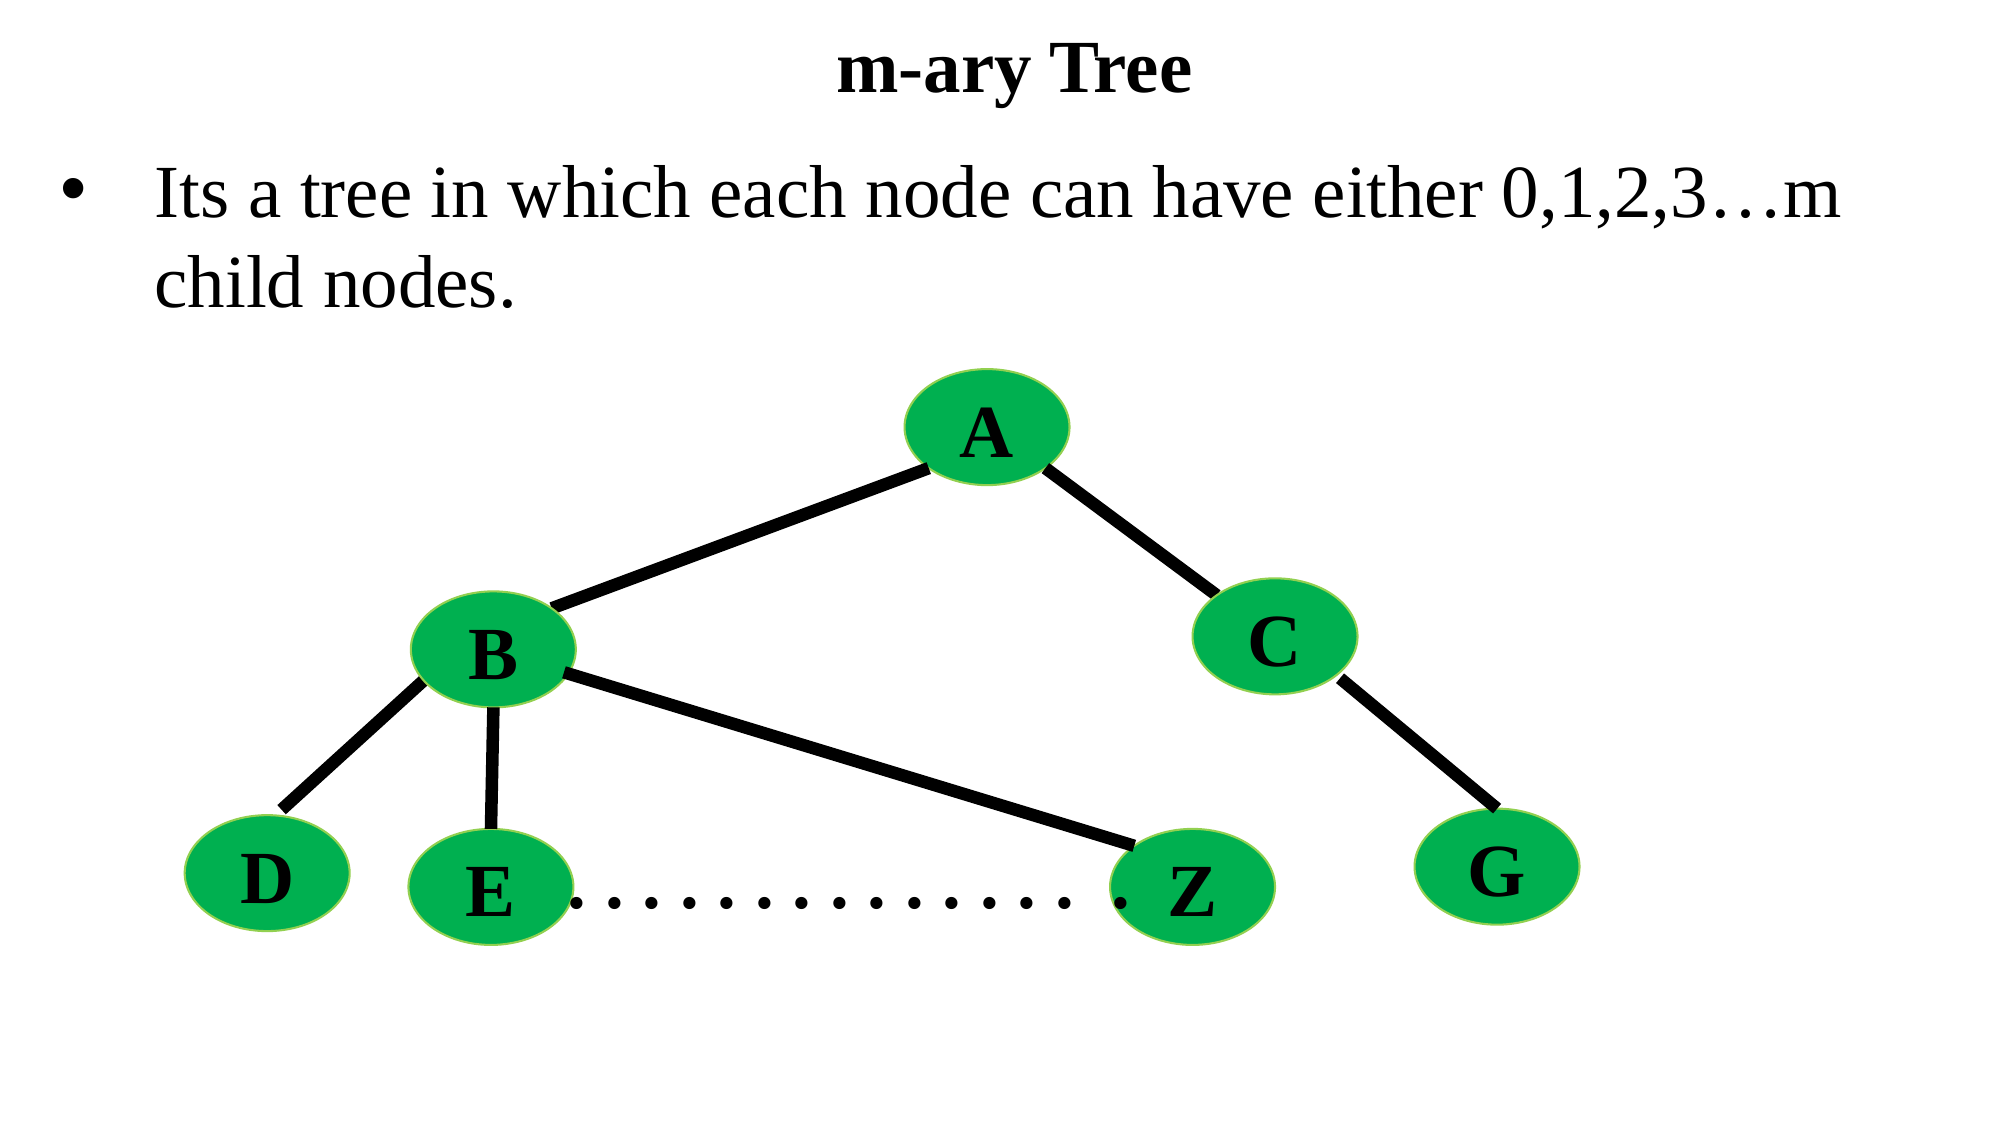

m-ary Tree
Its a tree in which each node can have either 0,1,2,3…m child nodes.
A

C
B
G
D
. . . . . . . . . . . . . .  .
E
Z